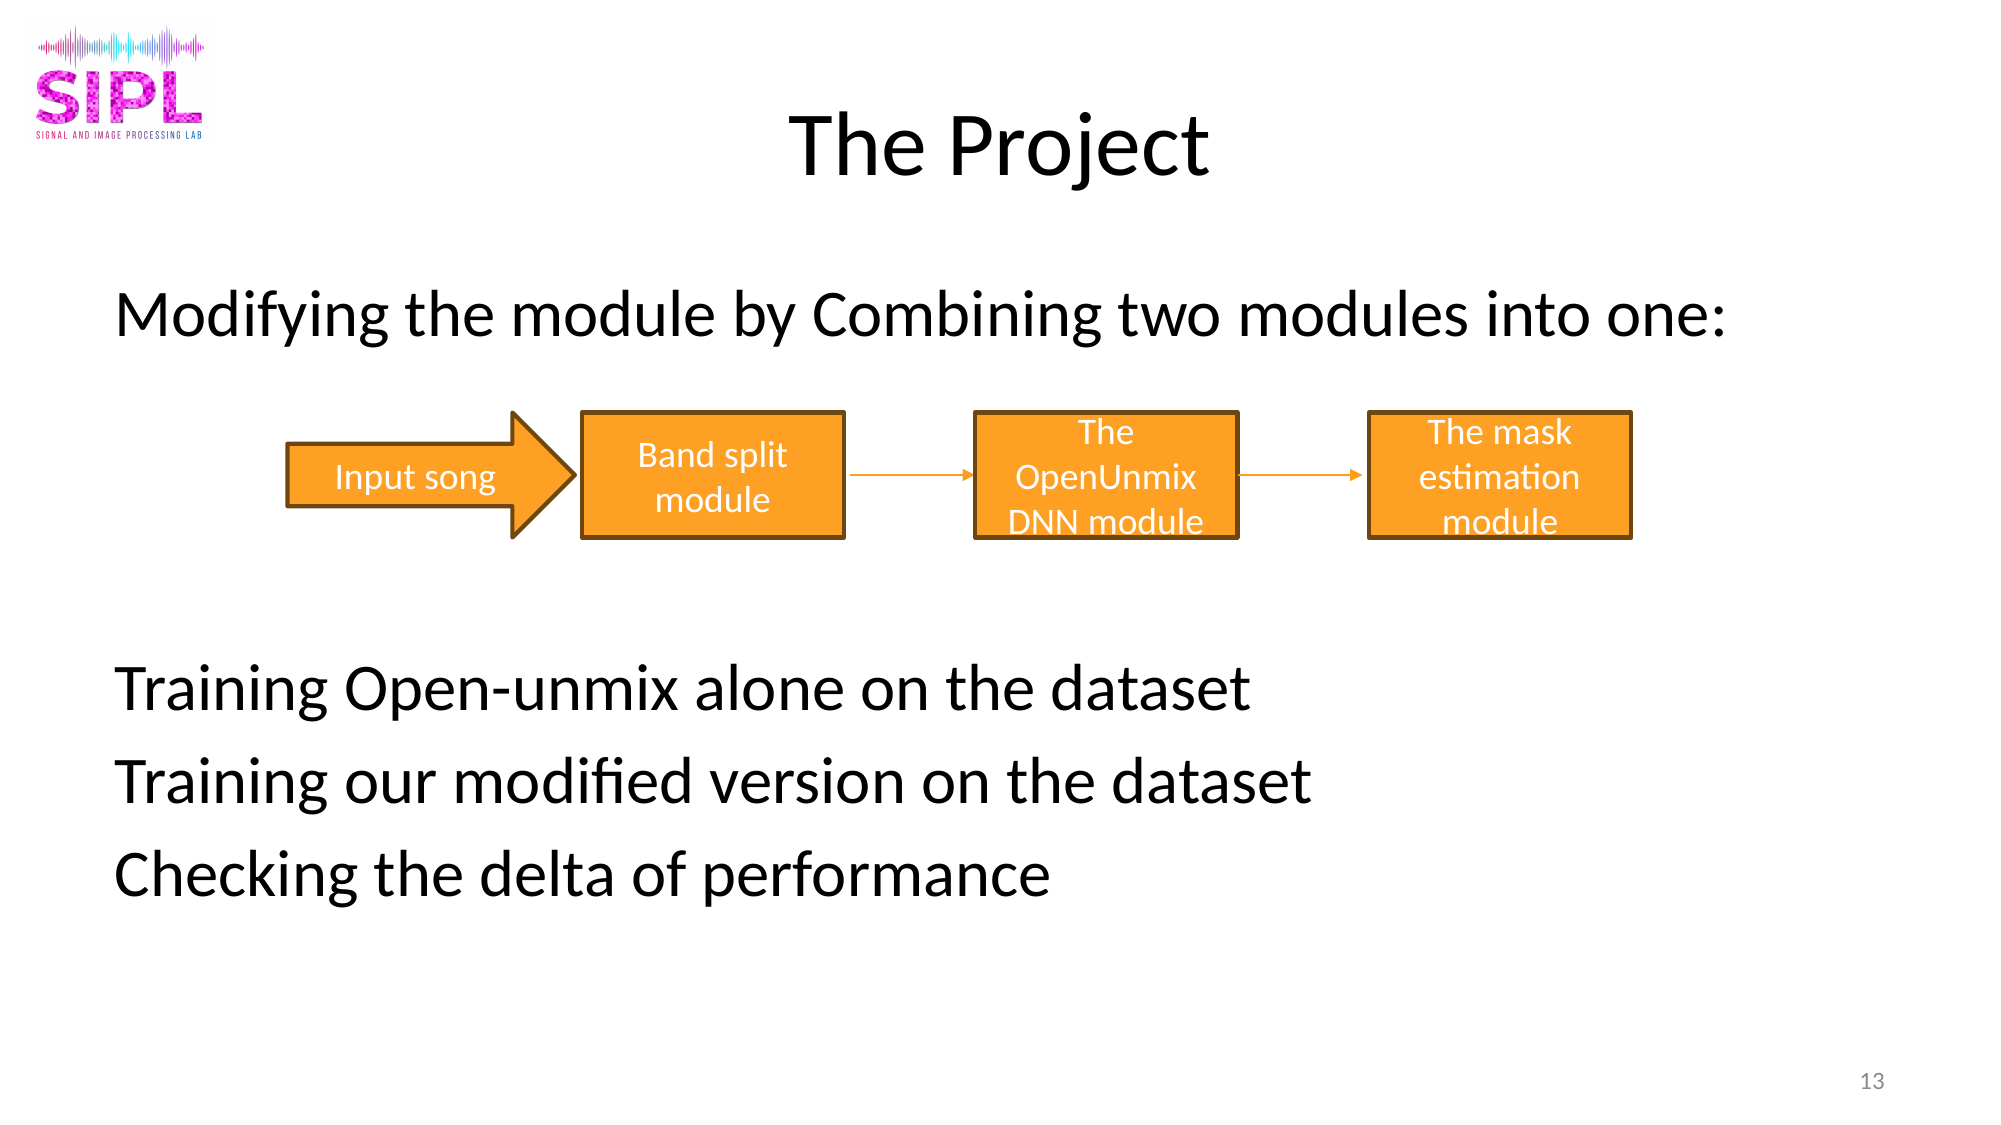

# The Project
Modifying the module by Combining two modules into one:

Training Open-unmix alone on the dataset
Training our modified version on the dataset
Checking the delta of performance
Input song
Band split module
The OpenUnmix DNN module
The mask estimation module
13